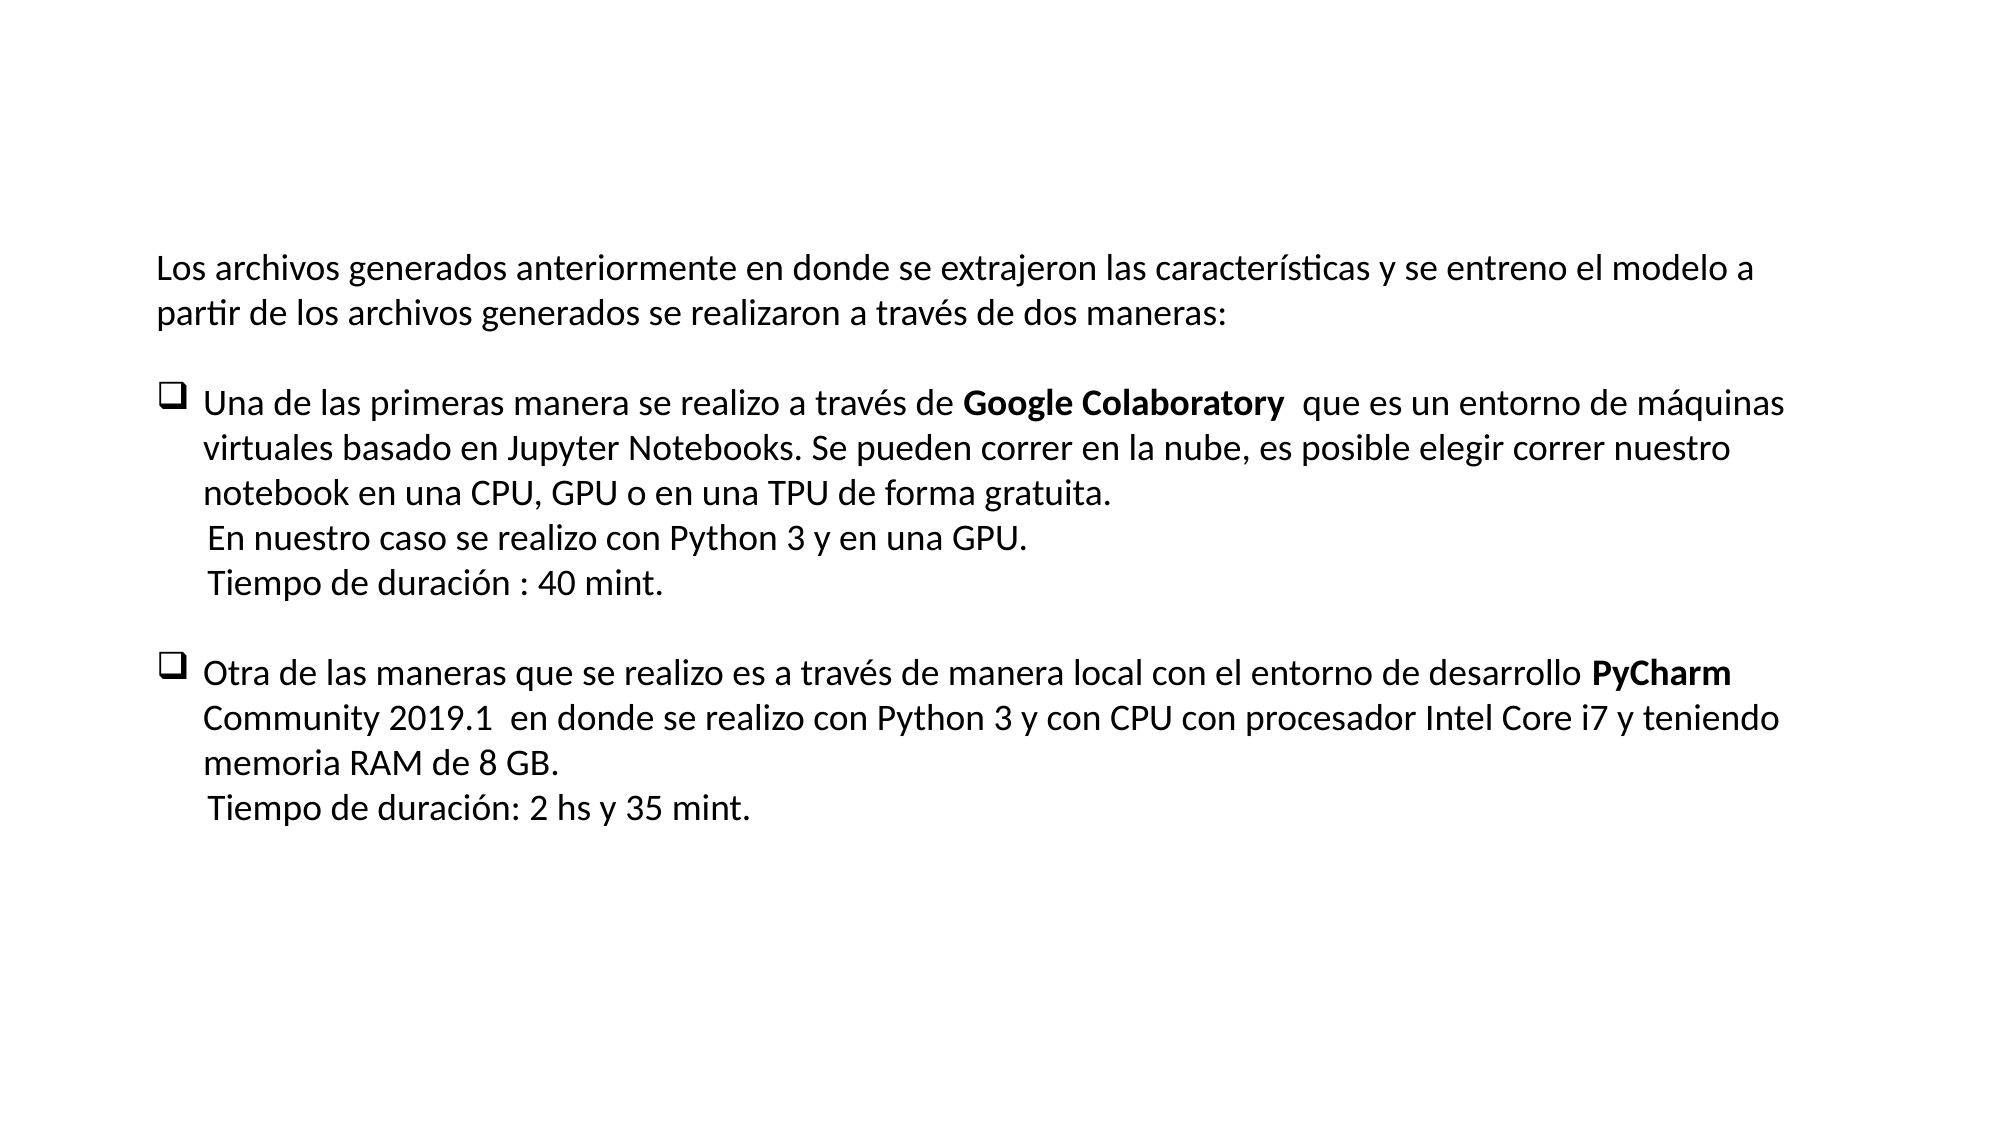

Los archivos generados anteriormente en donde se extrajeron las características y se entreno el modelo a partir de los archivos generados se realizaron a través de dos maneras:

Una de las primeras manera se realizo a través de Google Colaboratory  que es un entorno de máquinas virtuales basado en Jupyter Notebooks. Se pueden correr en la nube, es posible elegir correr nuestro notebook en una CPU, GPU o en una TPU de forma gratuita.
      En nuestro caso se realizo con Python 3 y en una GPU.
      Tiempo de duración : 40 mint.

Otra de las maneras que se realizo es a través de manera local con el entorno de desarrollo PyCharm Community 2019.1  en donde se realizo con Python 3 y con CPU con procesador Intel Core i7 y teniendo memoria RAM de 8 GB.
      Tiempo de duración: 2 hs y 35 mint.